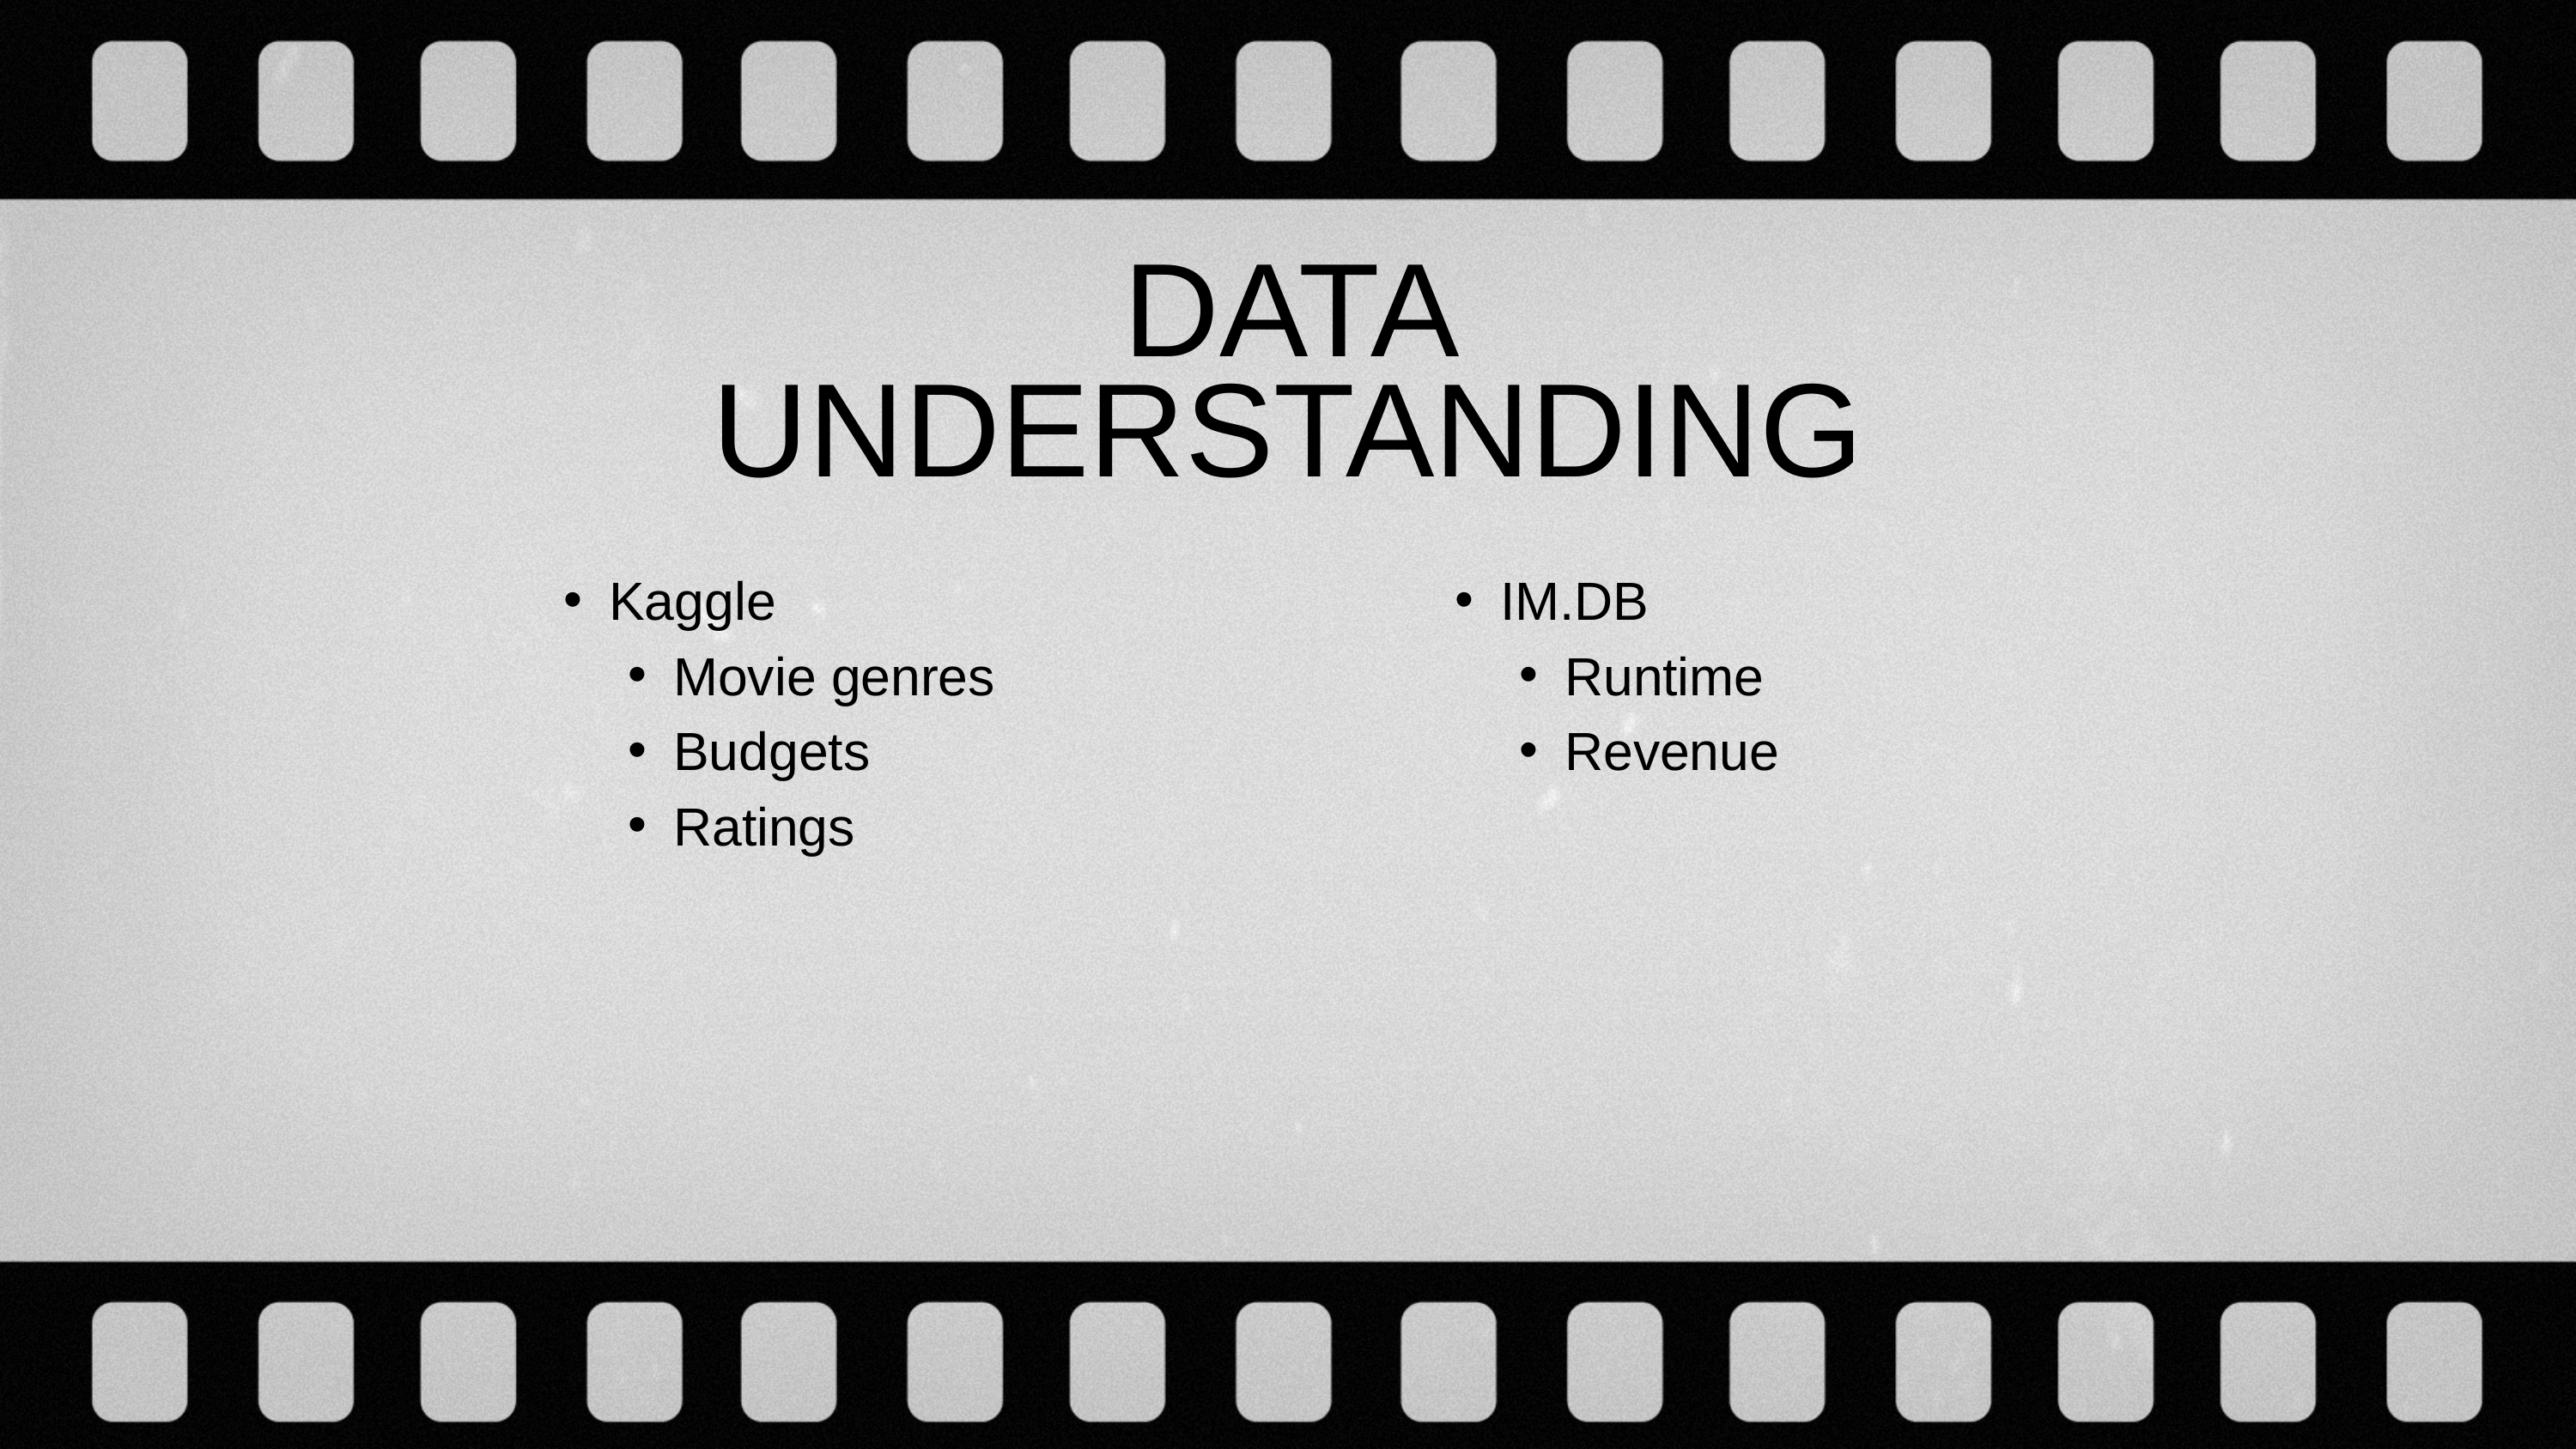

DATA UNDERSTANDING
Kaggle
Movie genres
Budgets
Ratings
IM.DB
Runtime
Revenue